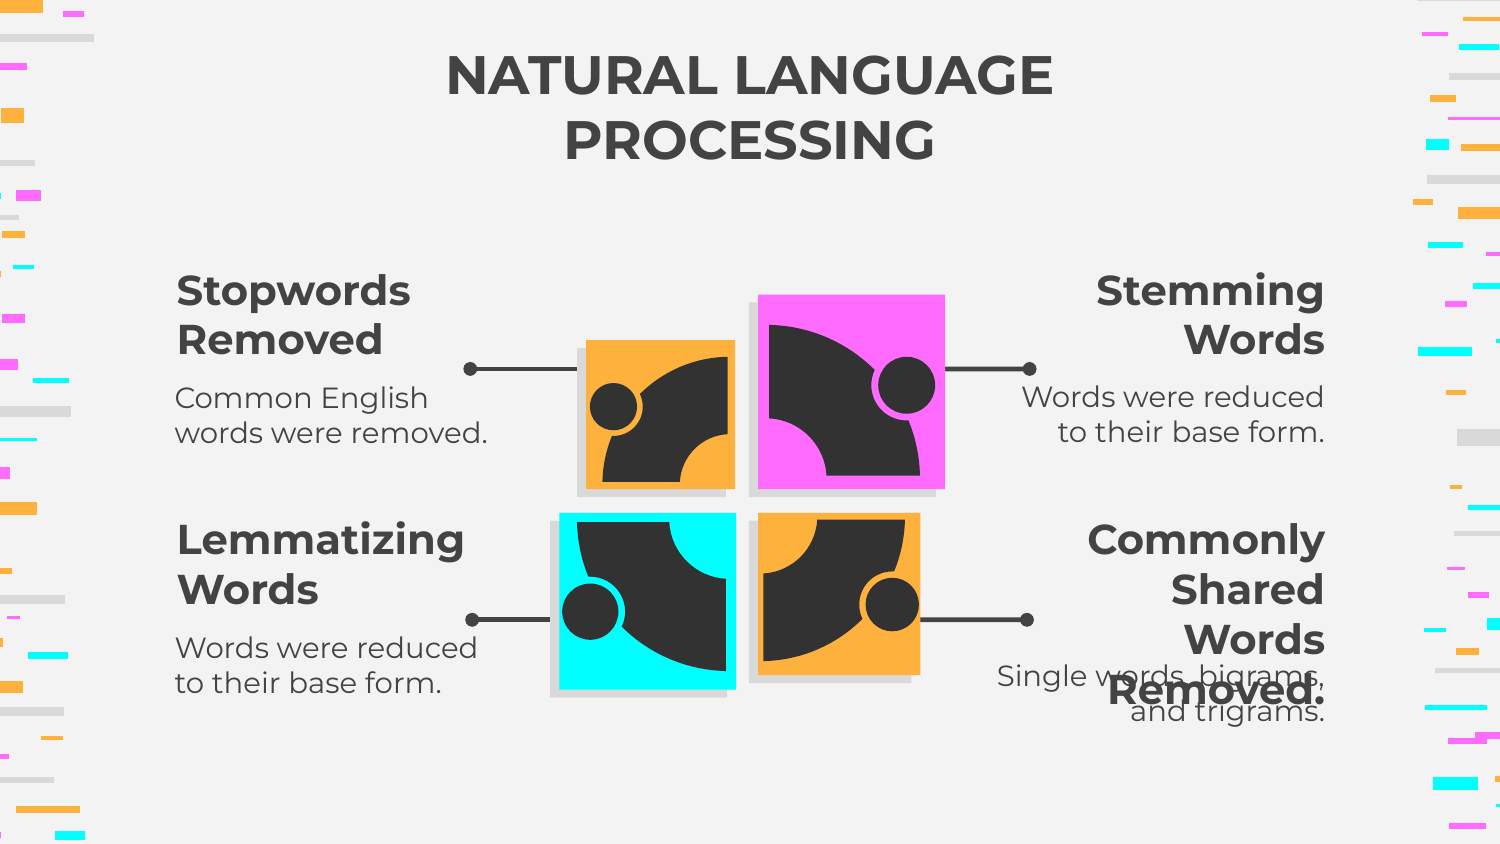

# NATURAL LANGUAGE PROCESSING
Stopwords Removed
Stemming Words

Words were reduced to their base form.
Common English words were removed.
Commonly Shared Words Removed.
Lemmatizing Words

Words were reduced to their base form.
Single words, bigrams, and trigrams.